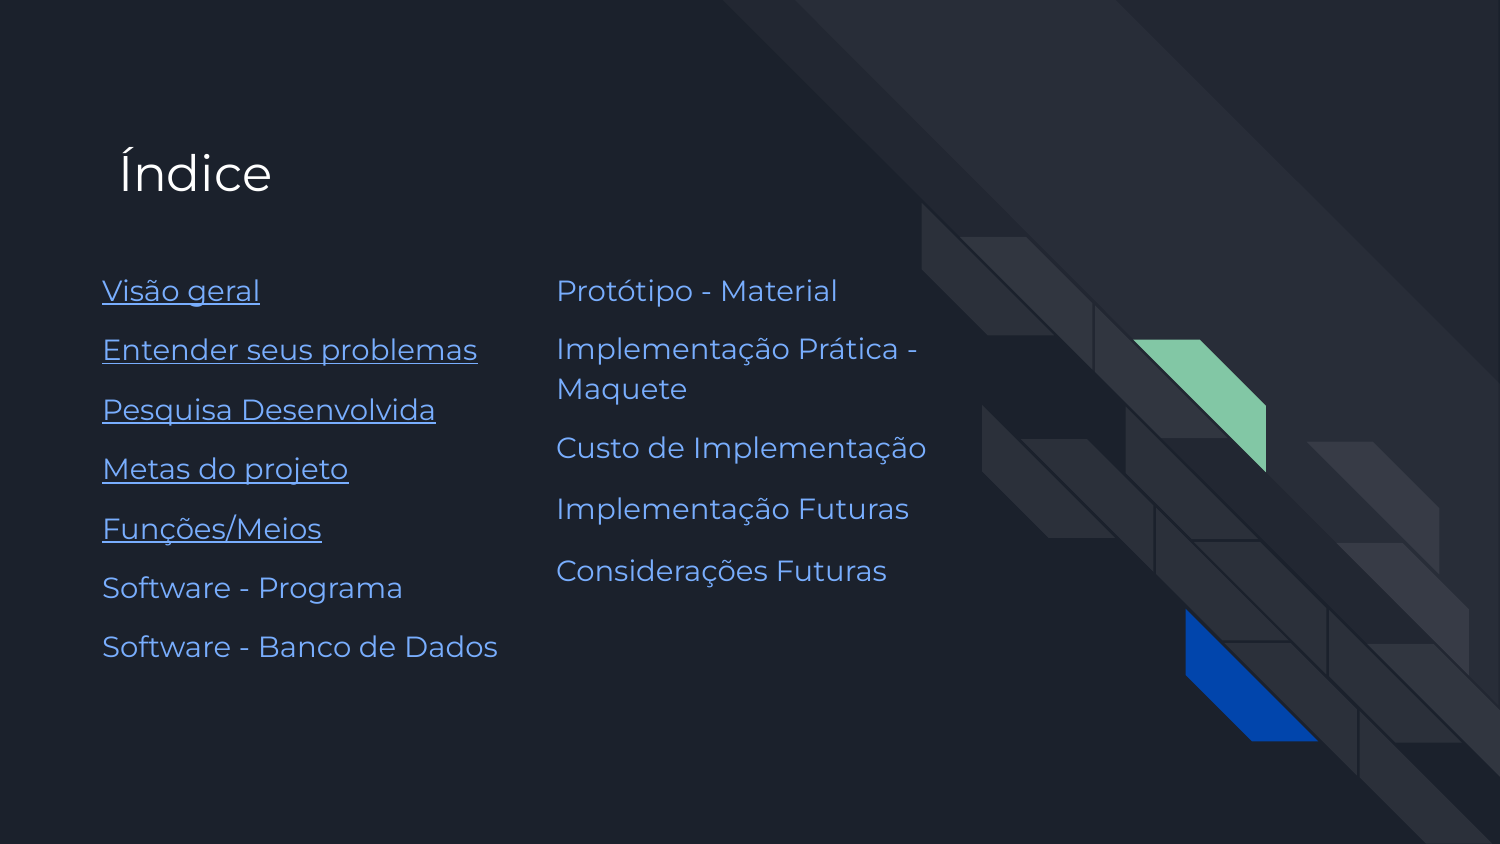

Índice
Visão geral
Entender seus problemas
Pesquisa Desenvolvida
Metas do projeto
Funções/Meios
Software - Programa
Software - Banco de Dados

Protótipo - Material
Implementação Prática - Maquete
Custo de Implementação
Implementação Futuras
Considerações Futuras